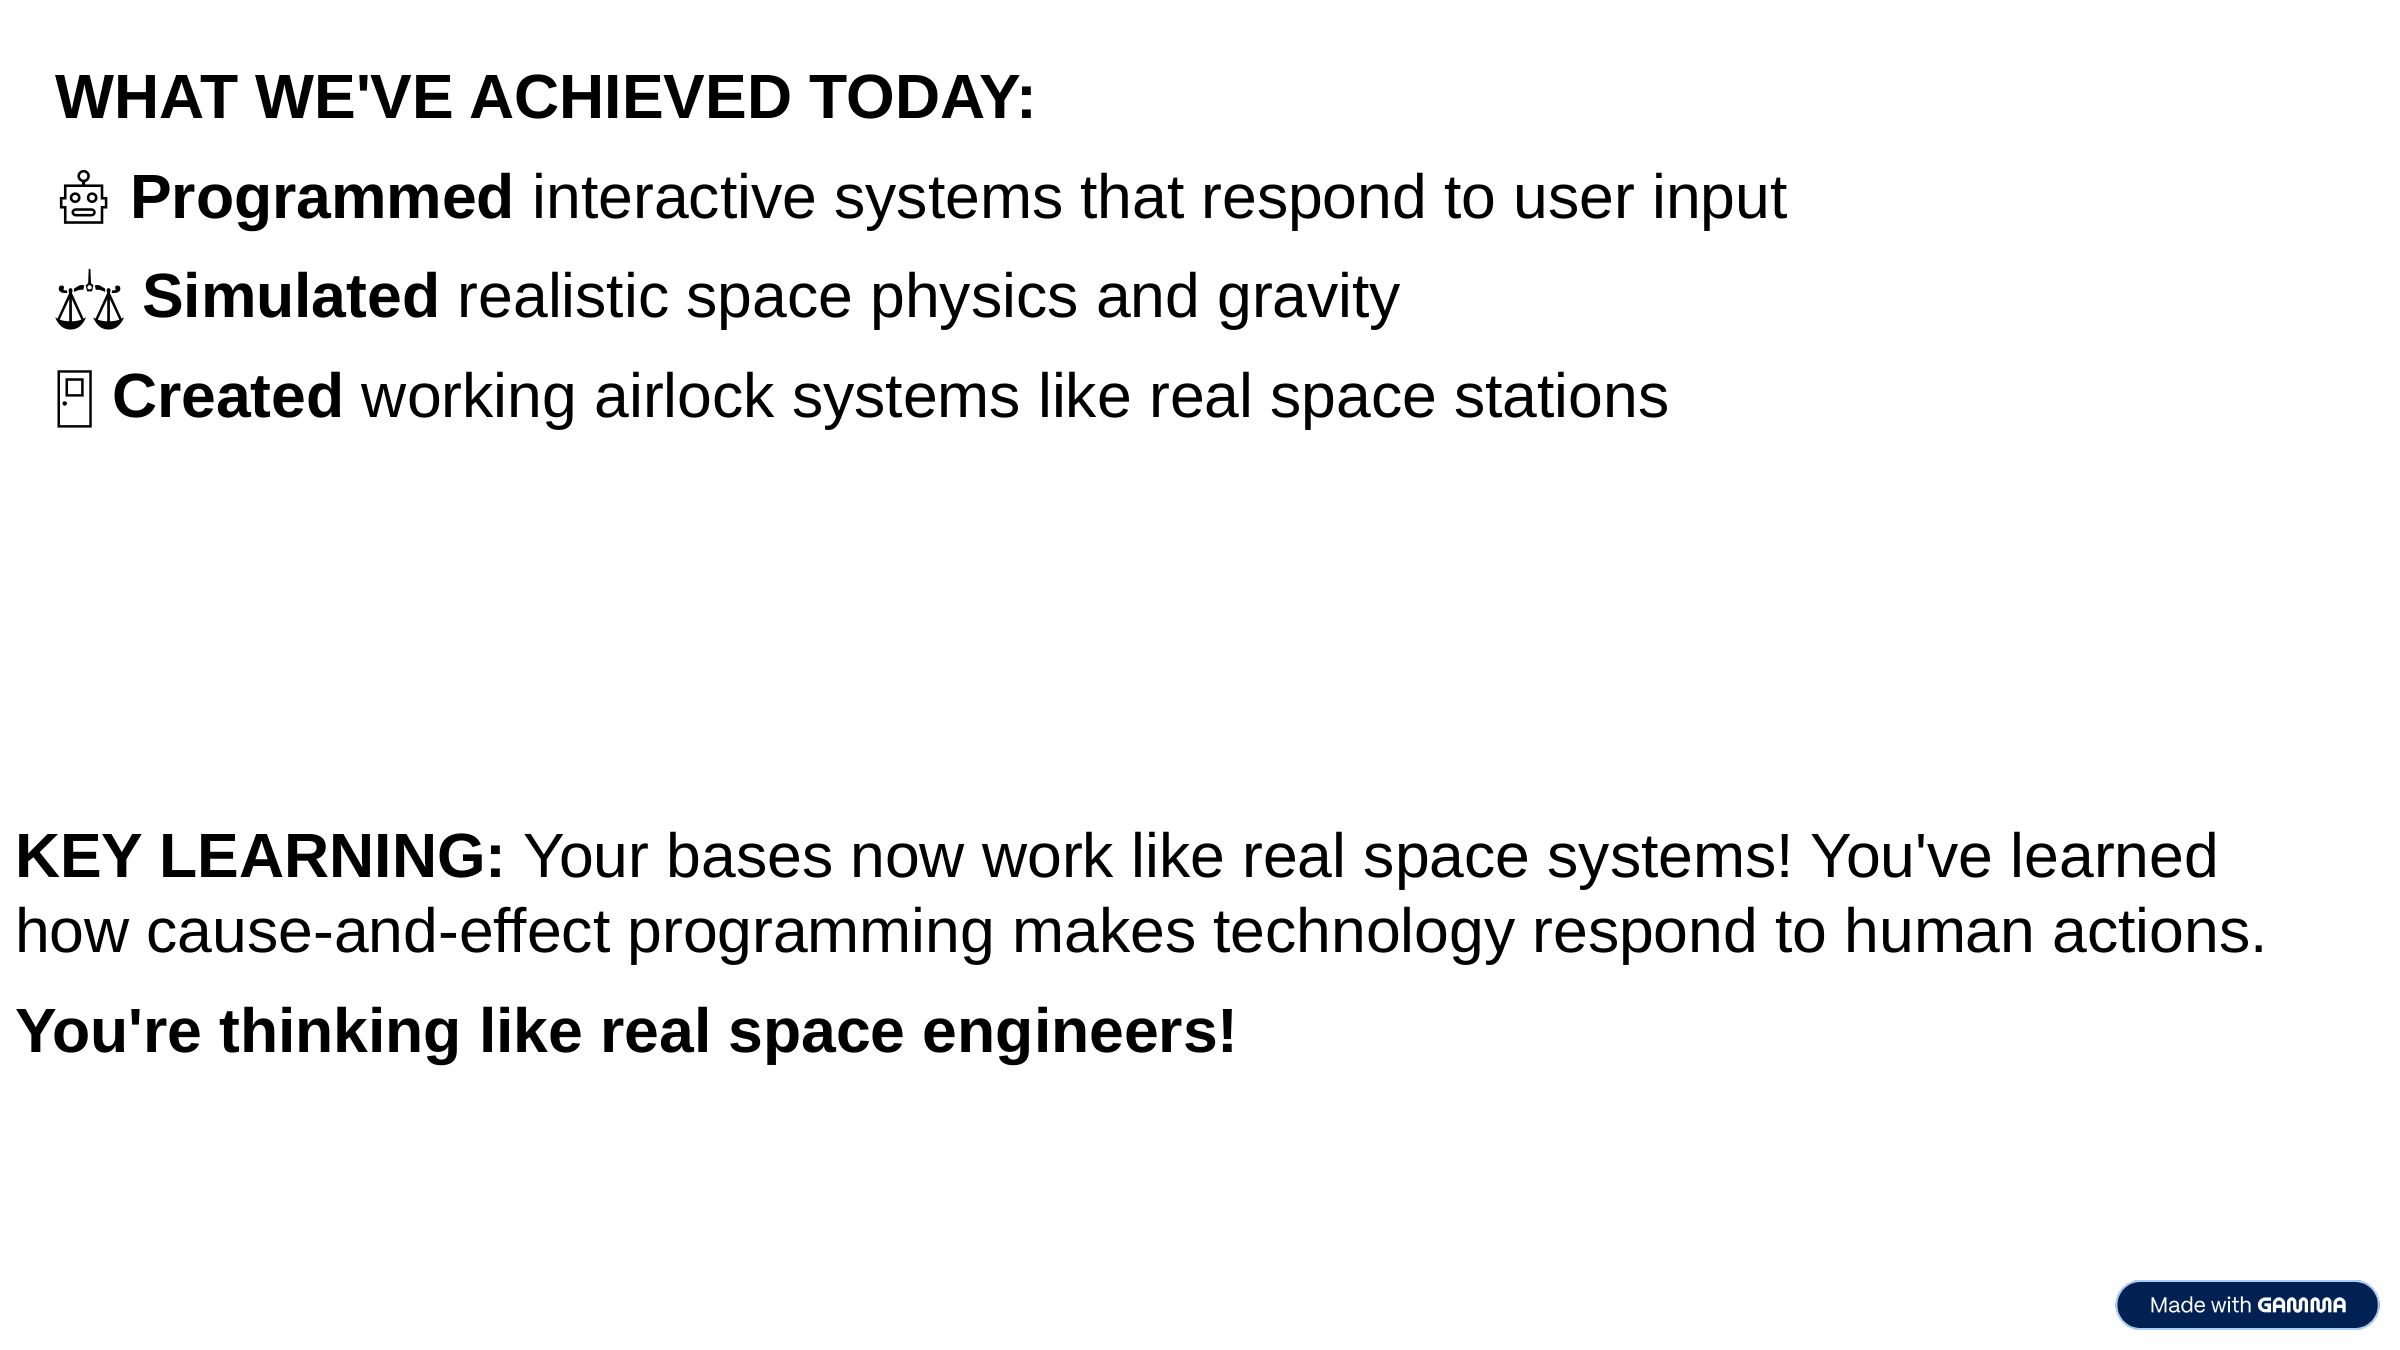

WHAT WE'VE ACHIEVED TODAY:
🤖 Programmed interactive systems that respond to user input
⚖️ Simulated realistic space physics and gravity
🚪 Created working airlock systems like real space stations

KEY LEARNING: Your bases now work like real space systems! You've learned how cause-and-effect programming makes technology respond to human actions.
You're thinking like real space engineers!